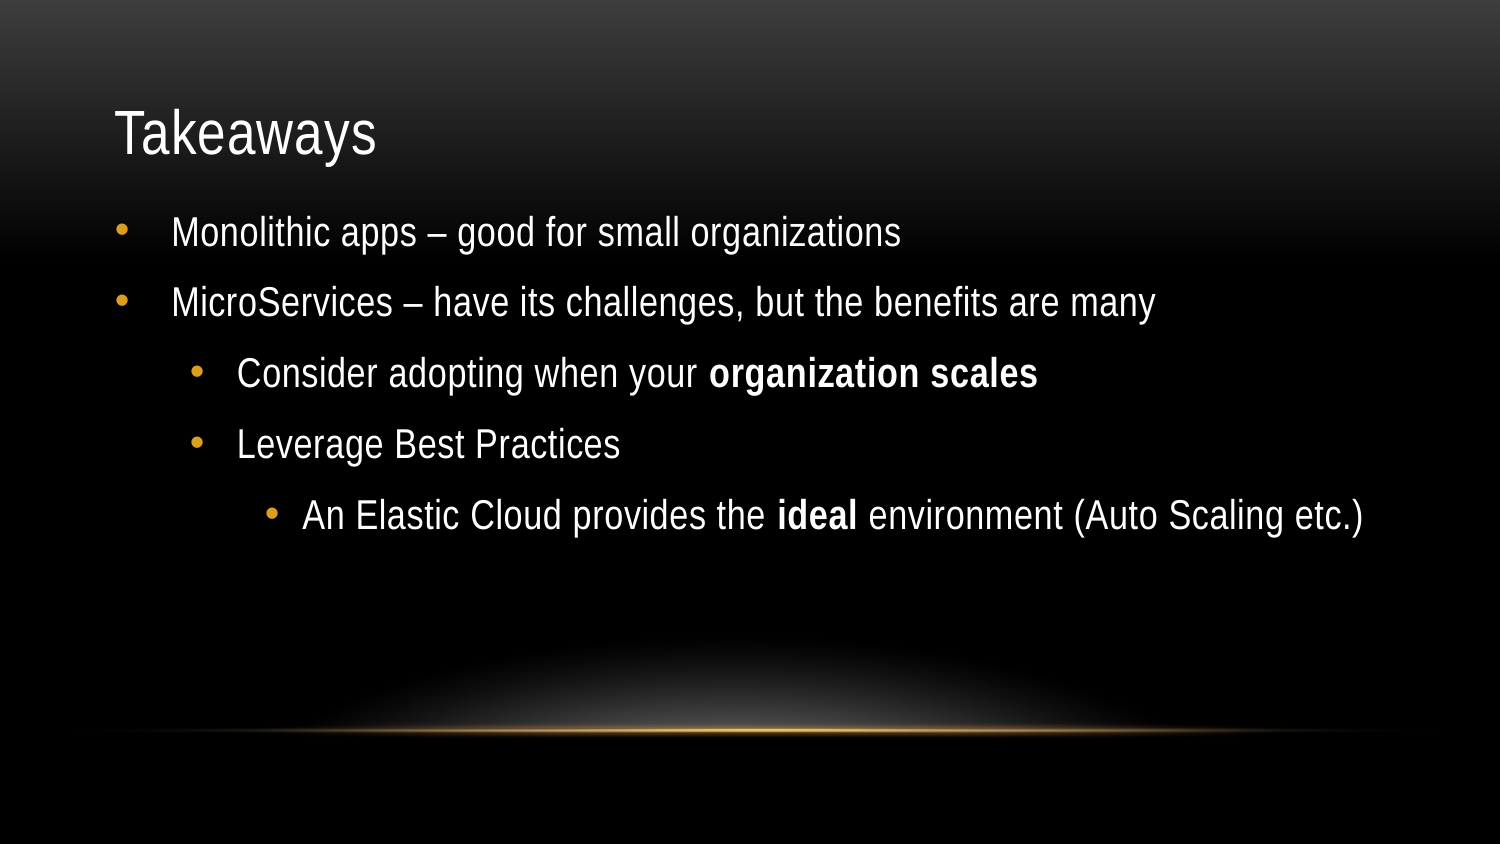

# Takeaways
Monolithic apps – good for small organizations
MicroServices – have its challenges, but the benefits are many
Consider adopting when your organization scales
Leverage Best Practices
An Elastic Cloud provides the ideal environment (Auto Scaling etc.)